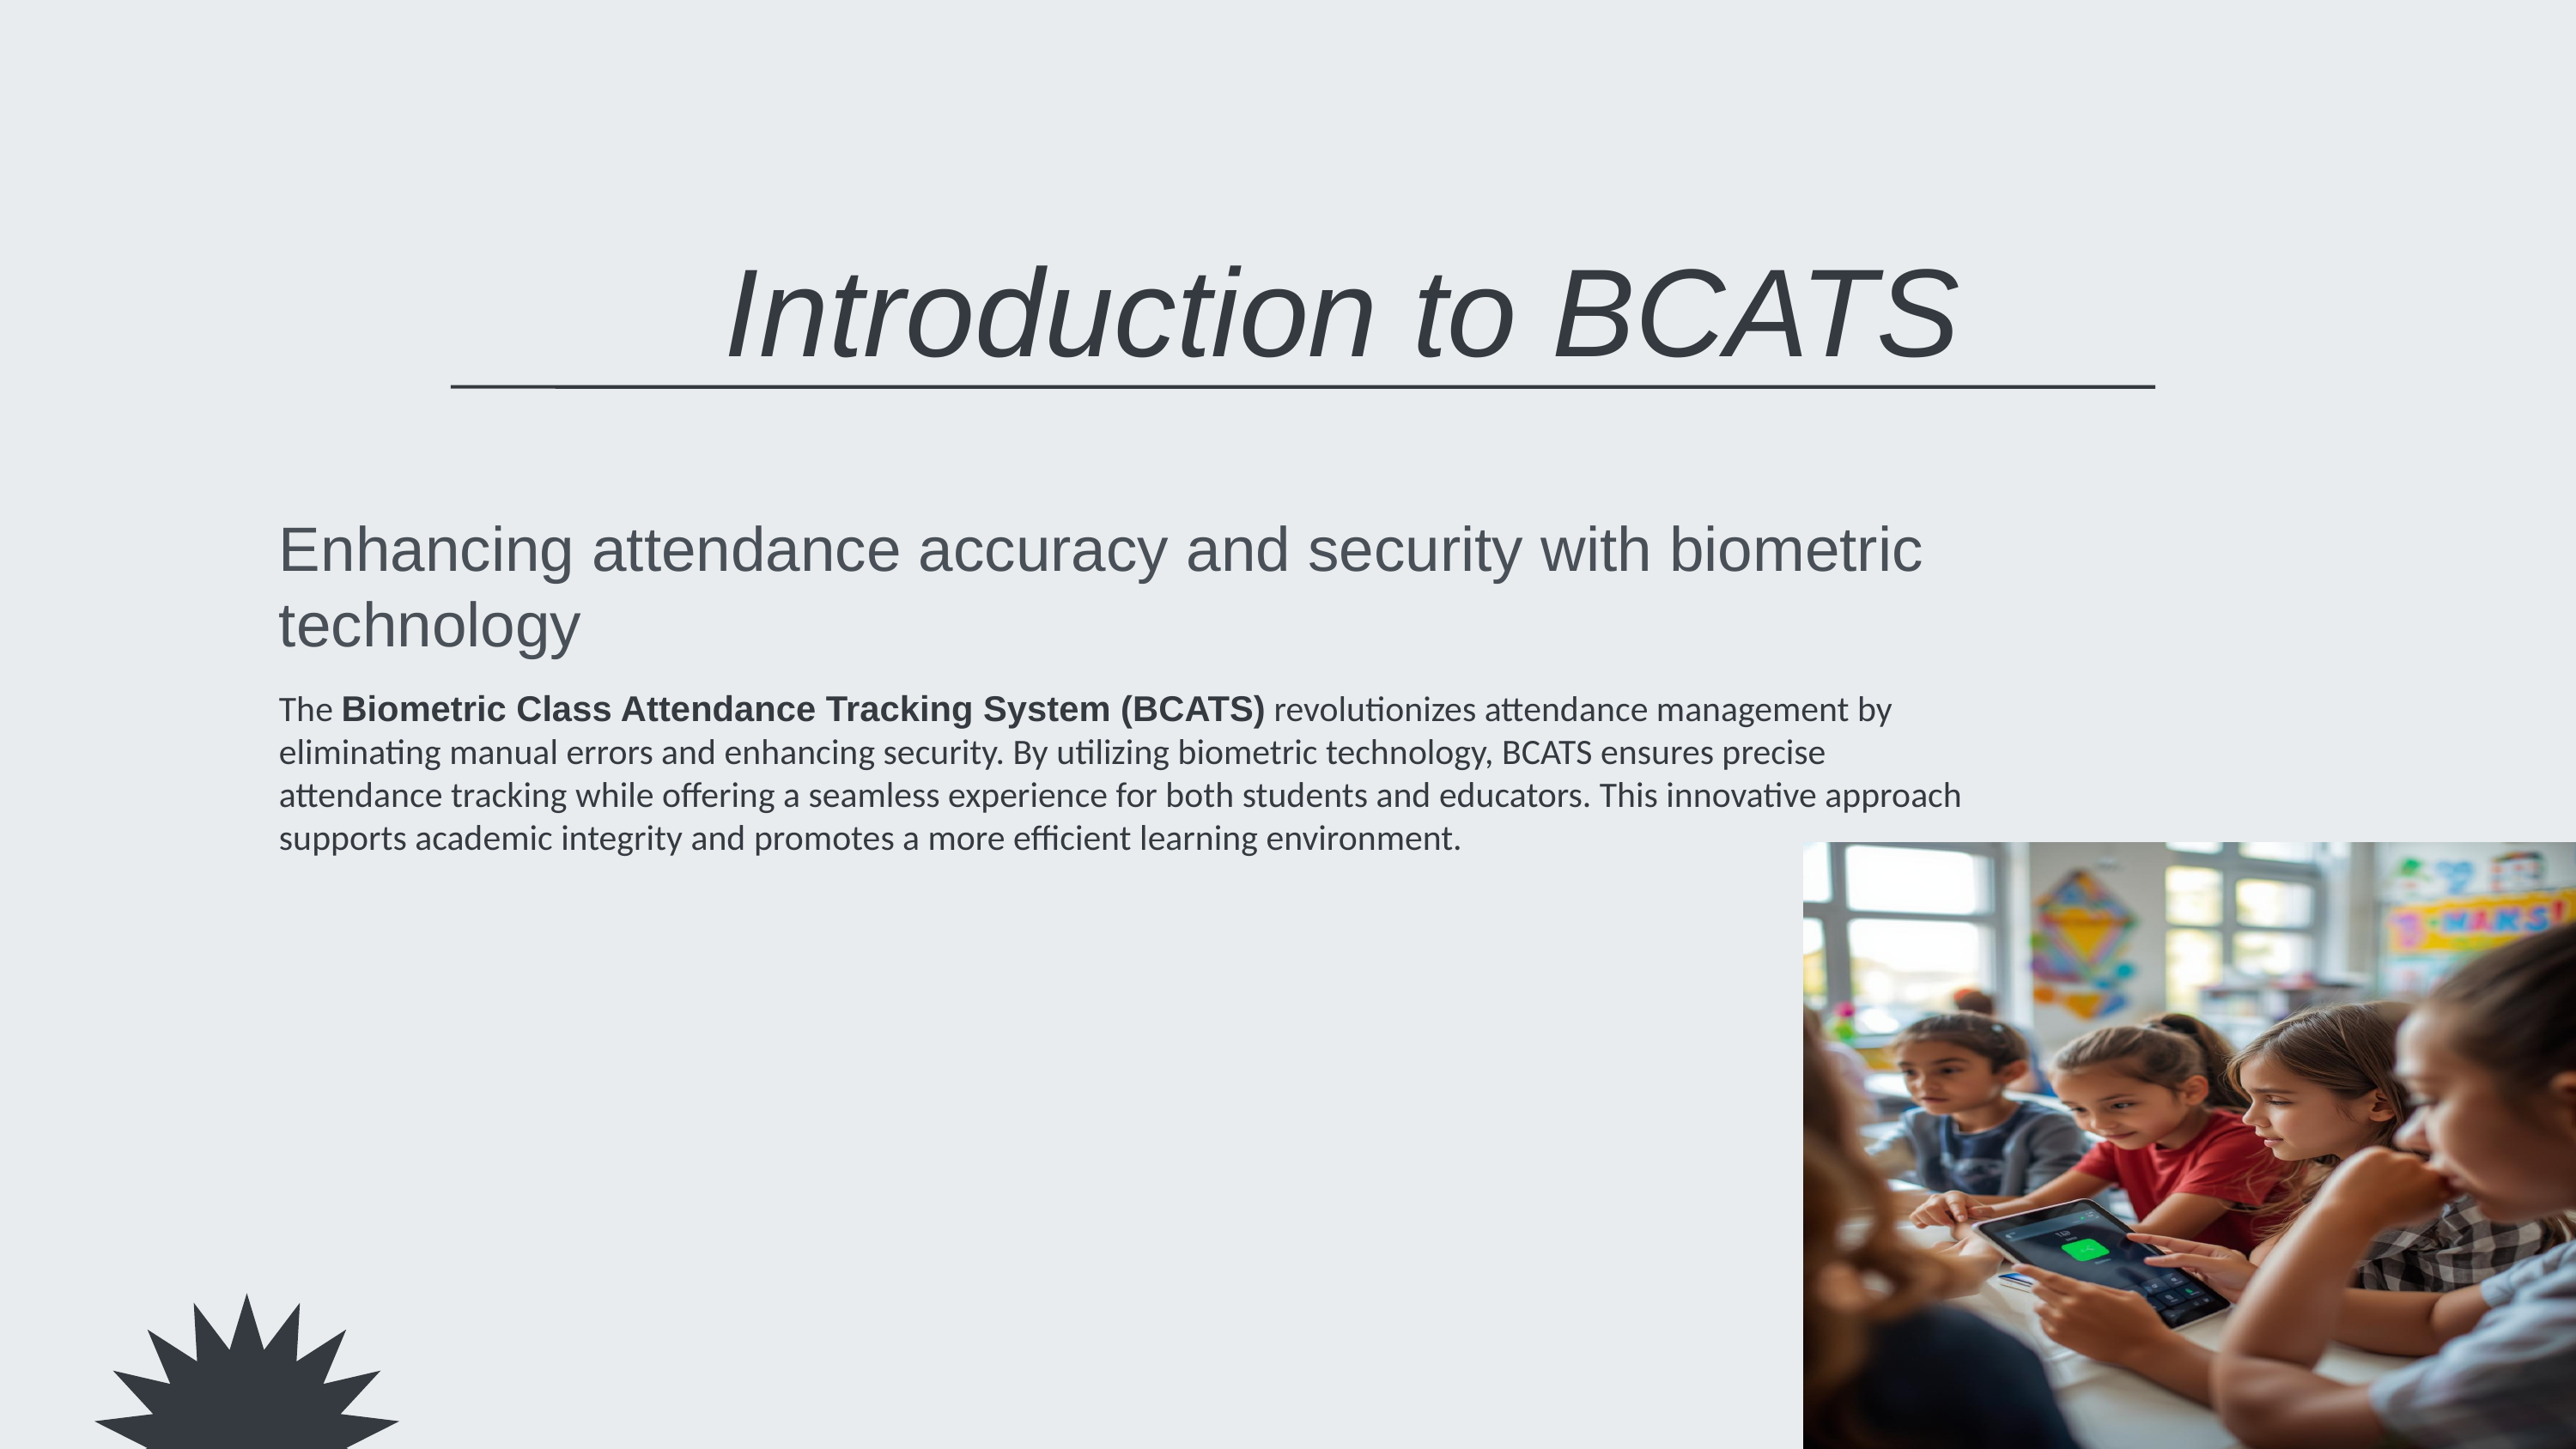

Introduction to BCATS

Enhancing attendance accuracy and security with biometric technology
The Biometric Class Attendance Tracking System (BCATS) revolutionizes attendance management by eliminating manual errors and enhancing security. By utilizing biometric technology, BCATS ensures precise attendance tracking while offering a seamless experience for both students and educators. This innovative approach supports academic integrity and promotes a more efficient learning environment.